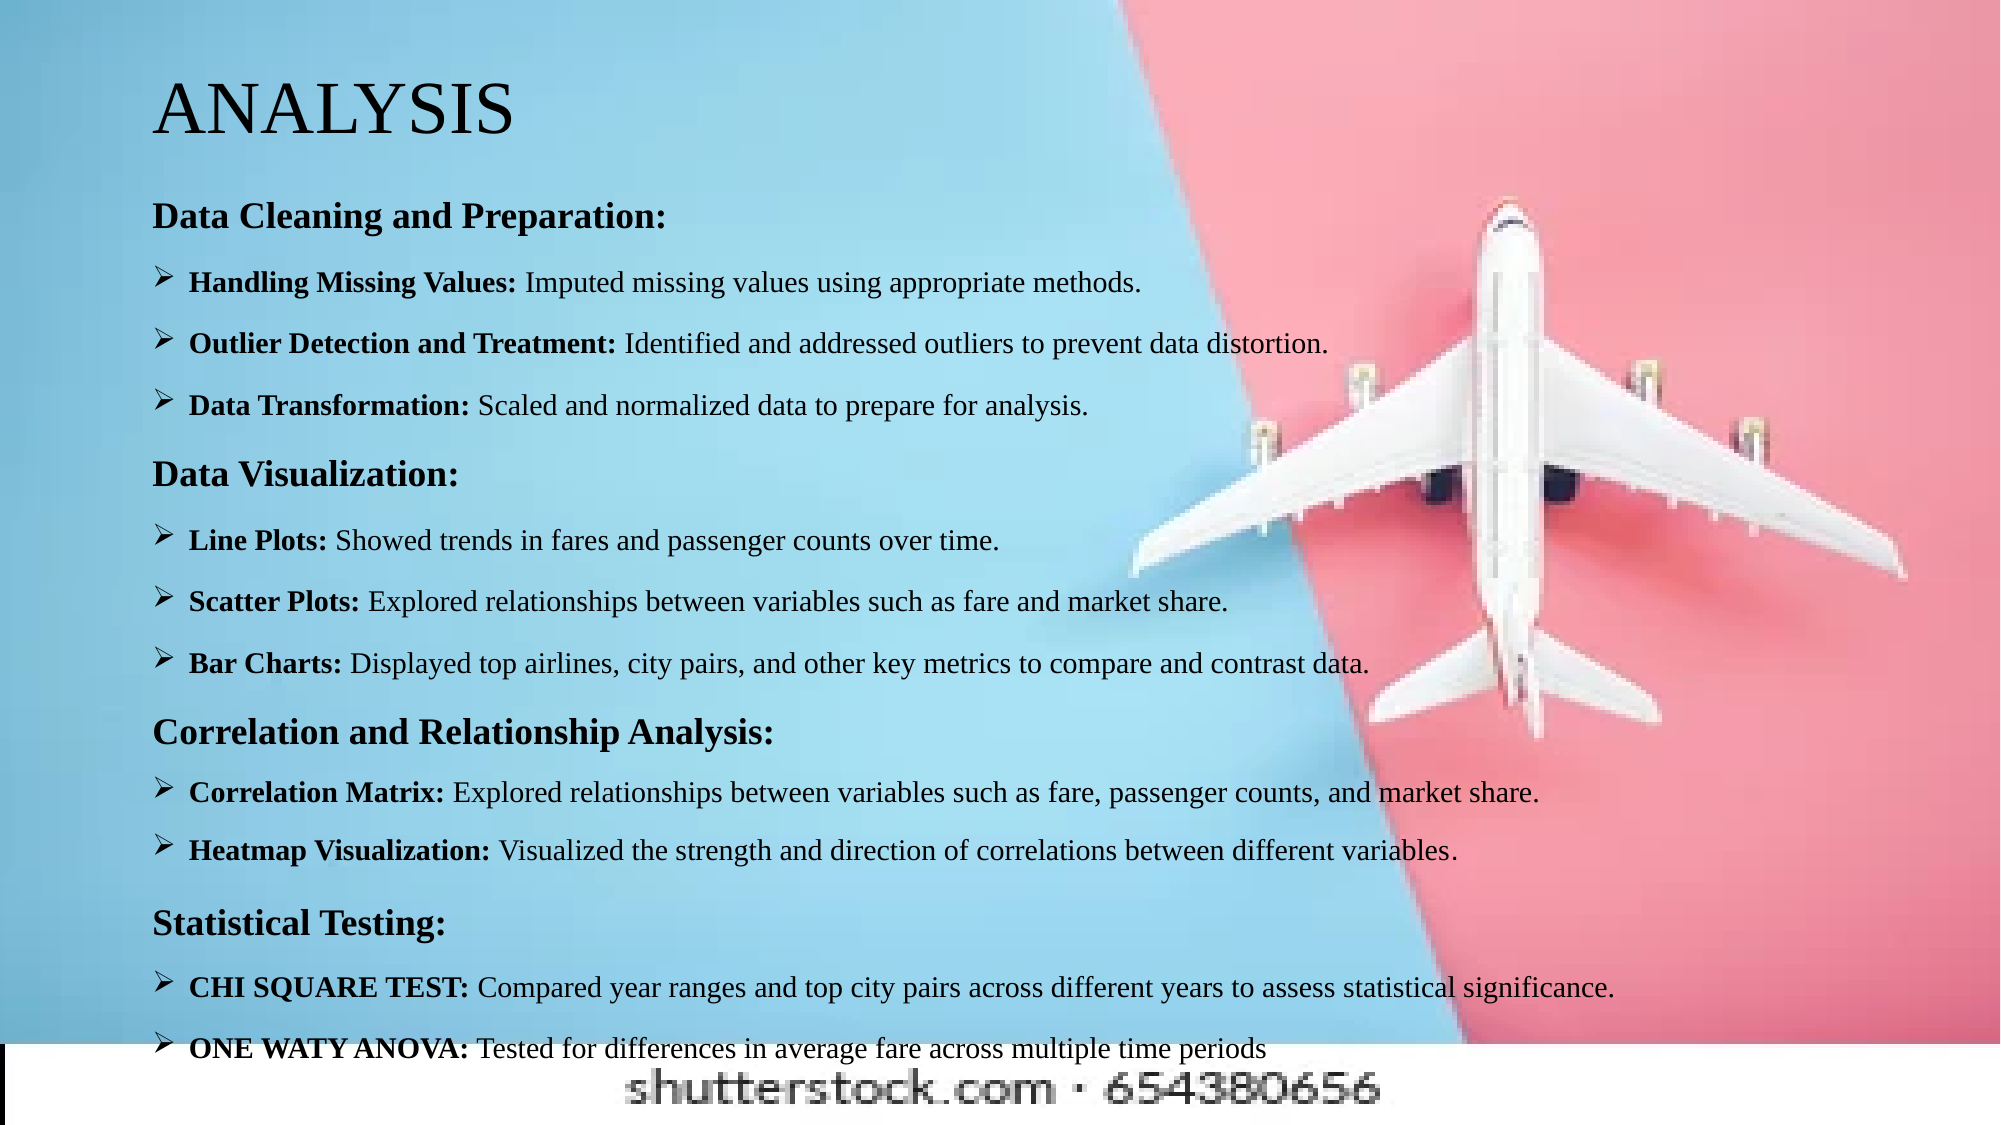

.

# ANALYSIS
Data Cleaning and Preparation:
Handling Missing Values: Imputed missing values using appropriate methods.
Outlier Detection and Treatment: Identified and addressed outliers to prevent data distortion.
Data Transformation: Scaled and normalized data to prepare for analysis.
Data Visualization:
Line Plots: Showed trends in fares and passenger counts over time.
Scatter Plots: Explored relationships between variables such as fare and market share.
Bar Charts: Displayed top airlines, city pairs, and other key metrics to compare and contrast data.
Correlation and Relationship Analysis:
Correlation Matrix: Explored relationships between variables such as fare, passenger counts, and market share.
Heatmap Visualization: Visualized the strength and direction of correlations between different variables.
Statistical Testing:
CHI SQUARE TEST: Compared year ranges and top city pairs across different years to assess statistical significance.
ONE WATY ANOVA: Tested for differences in average fare across multiple time periods